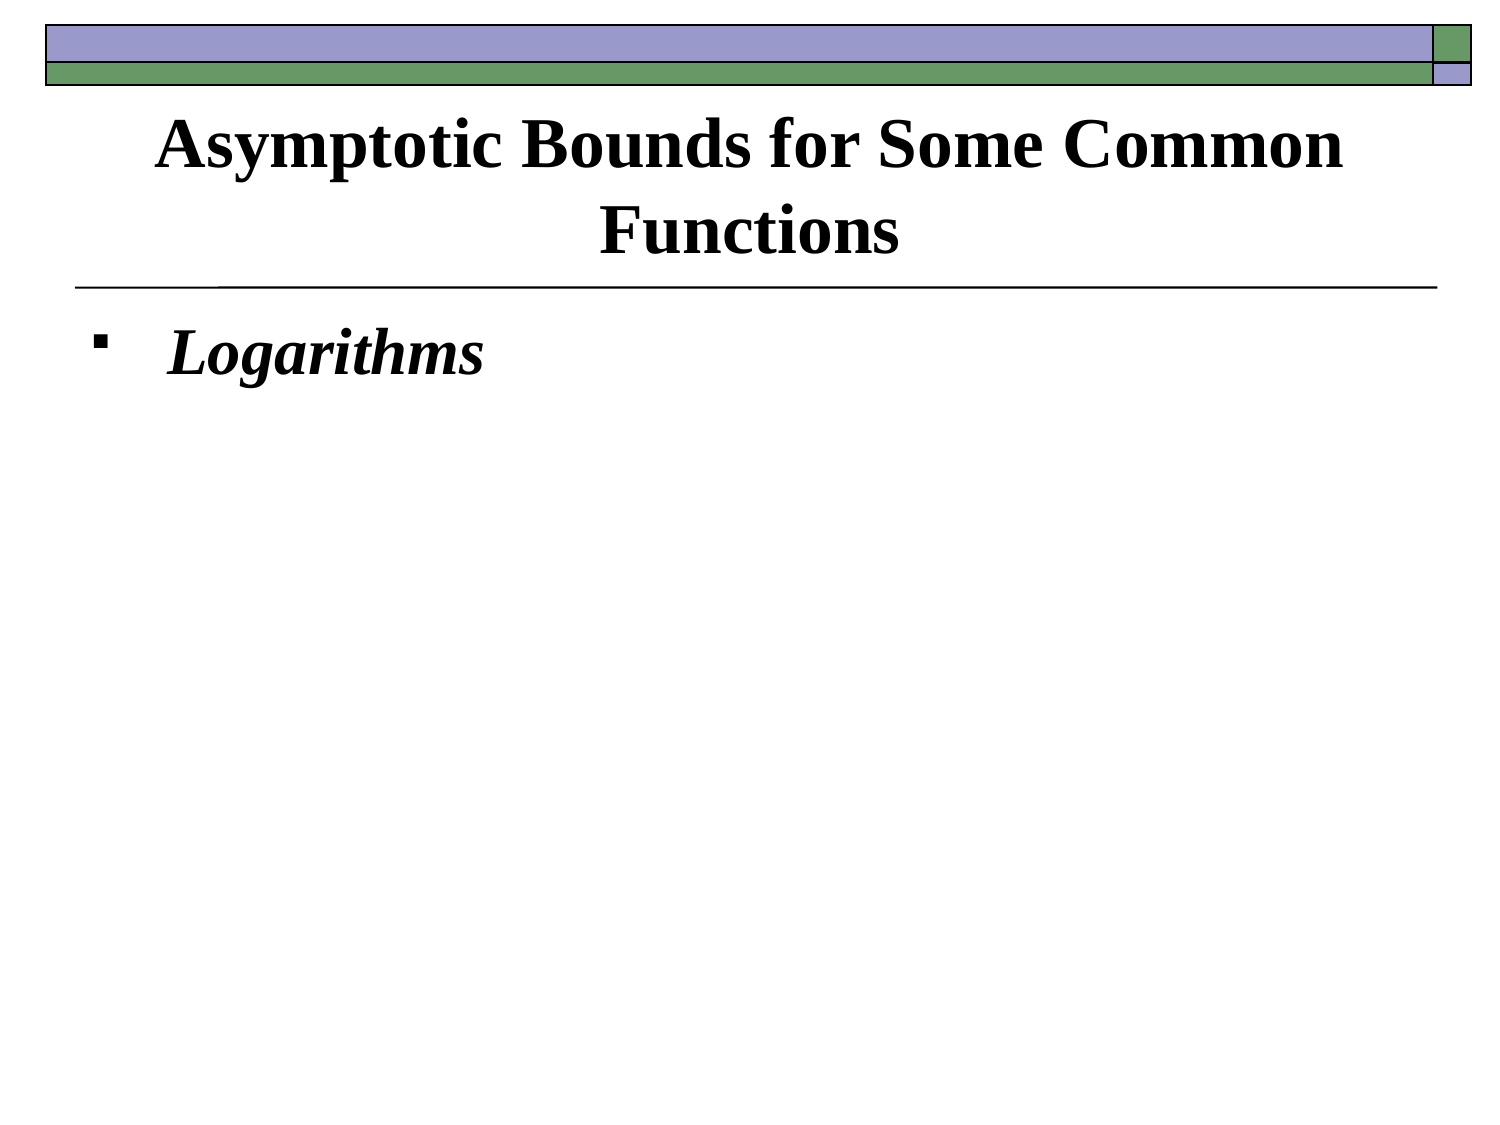

# Asymptotic Bounds for Some Common Functions
Logarithms